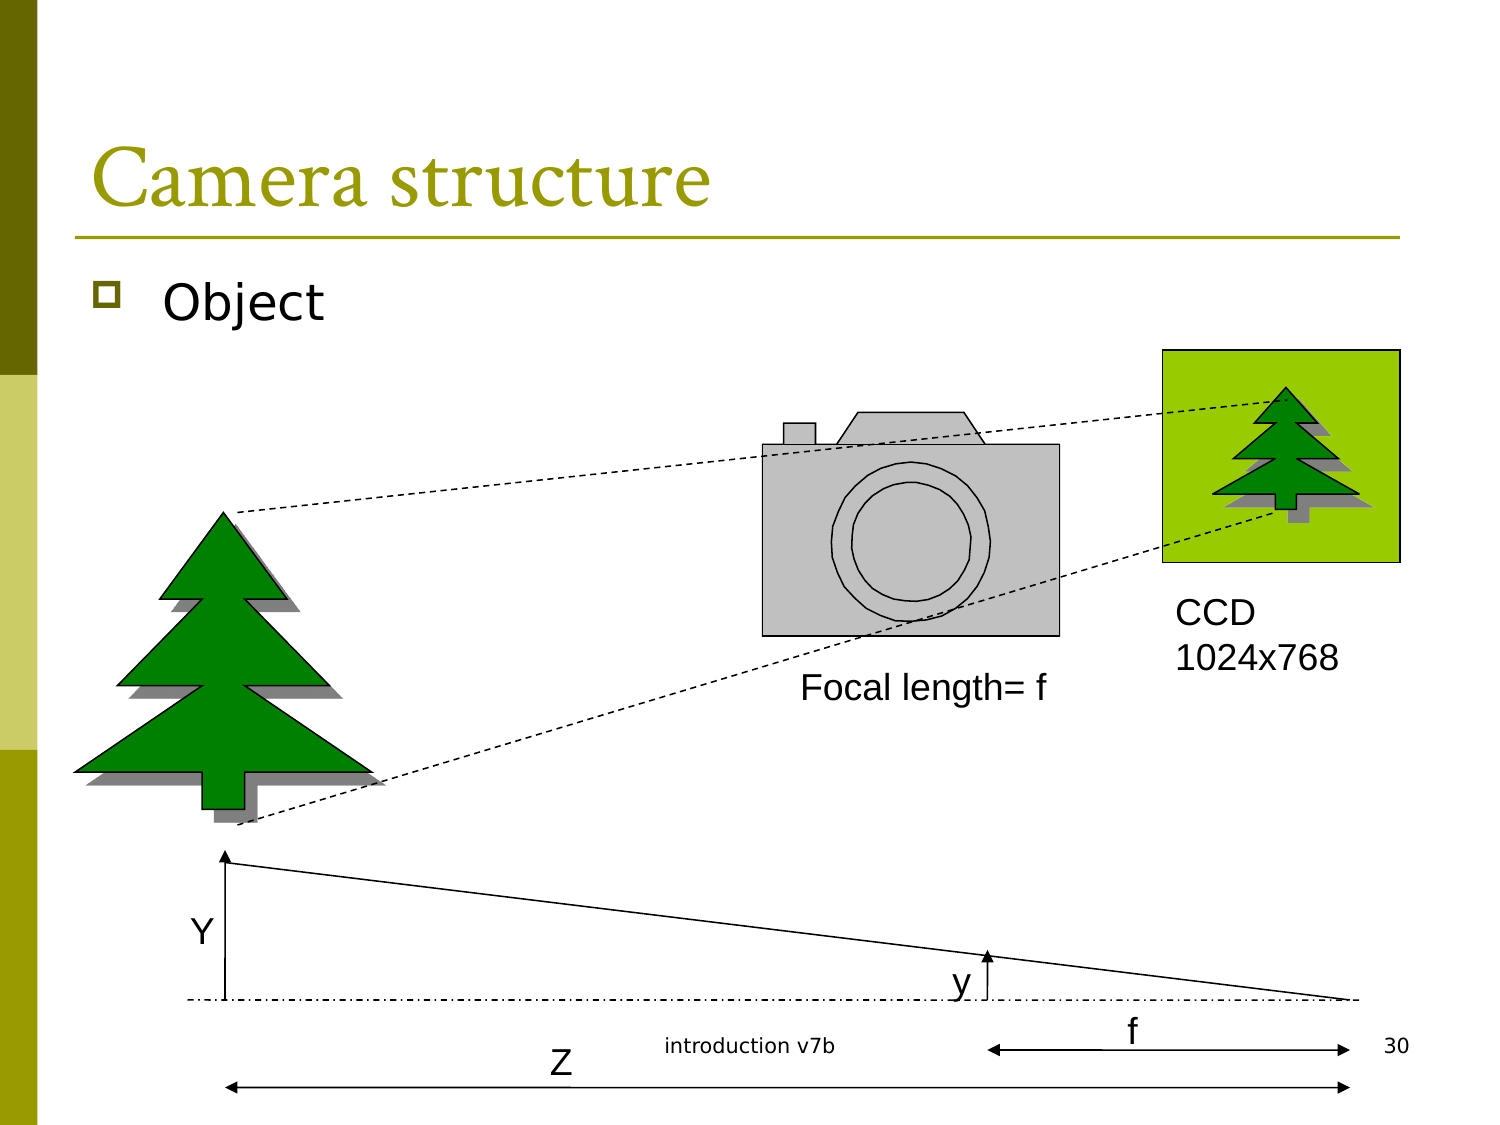

# Camera structure
 Object

CCD
1024x768
Focal length= f

Y
y

f
introduction v7b
30
Z